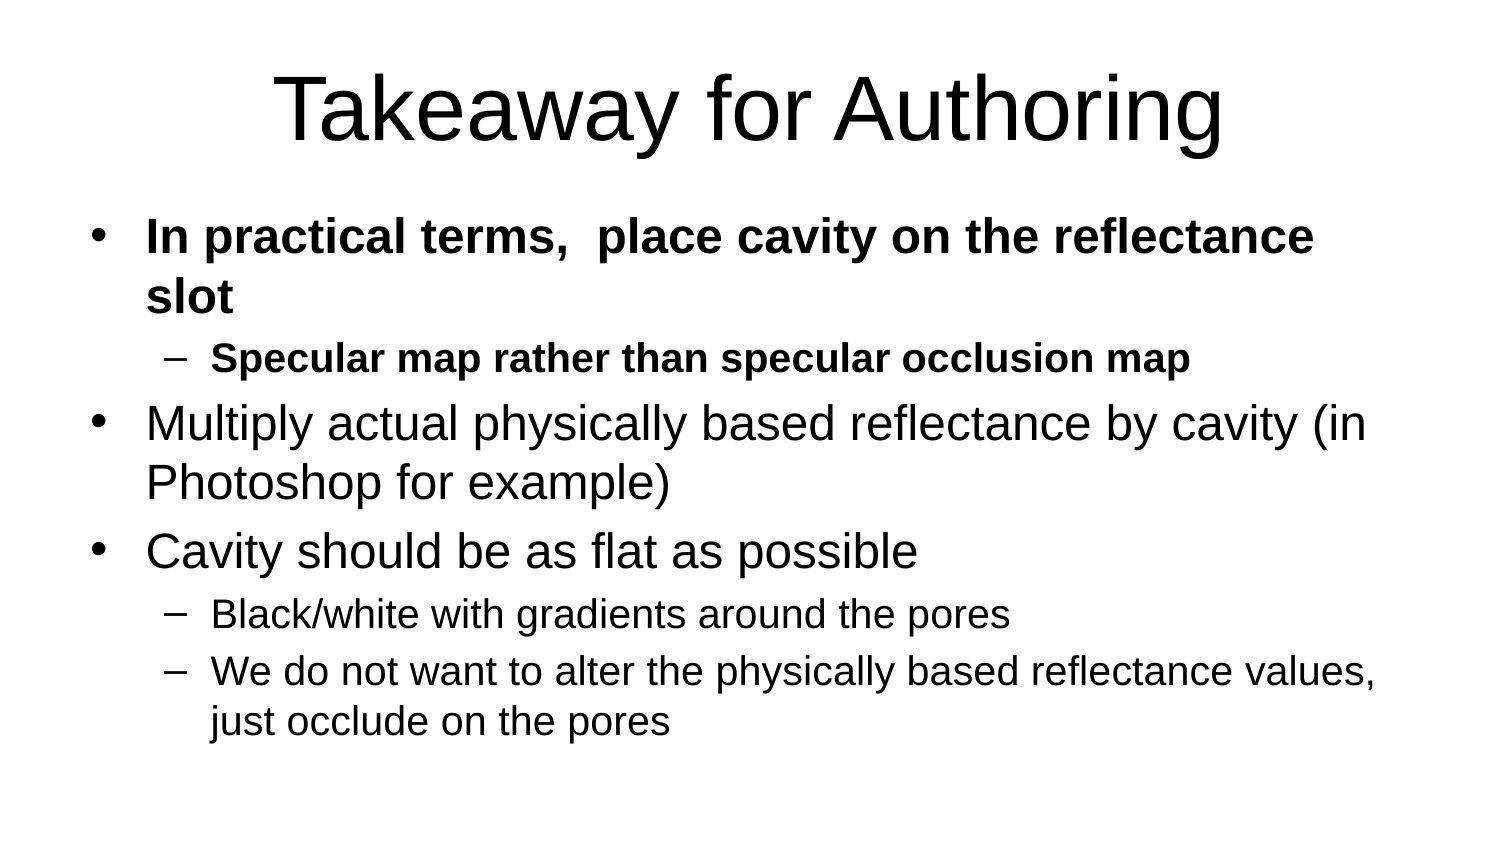

# Takeaway for Authoring
In practical terms,  place cavity on the reflectance slot
Specular map rather than specular occlusion map
Multiply actual physically based reflectance by cavity (in Photoshop for example)
Cavity should be as flat as possible
Black/white with gradients around the pores
We do not want to alter the physically based reflectance values, just occlude on the pores